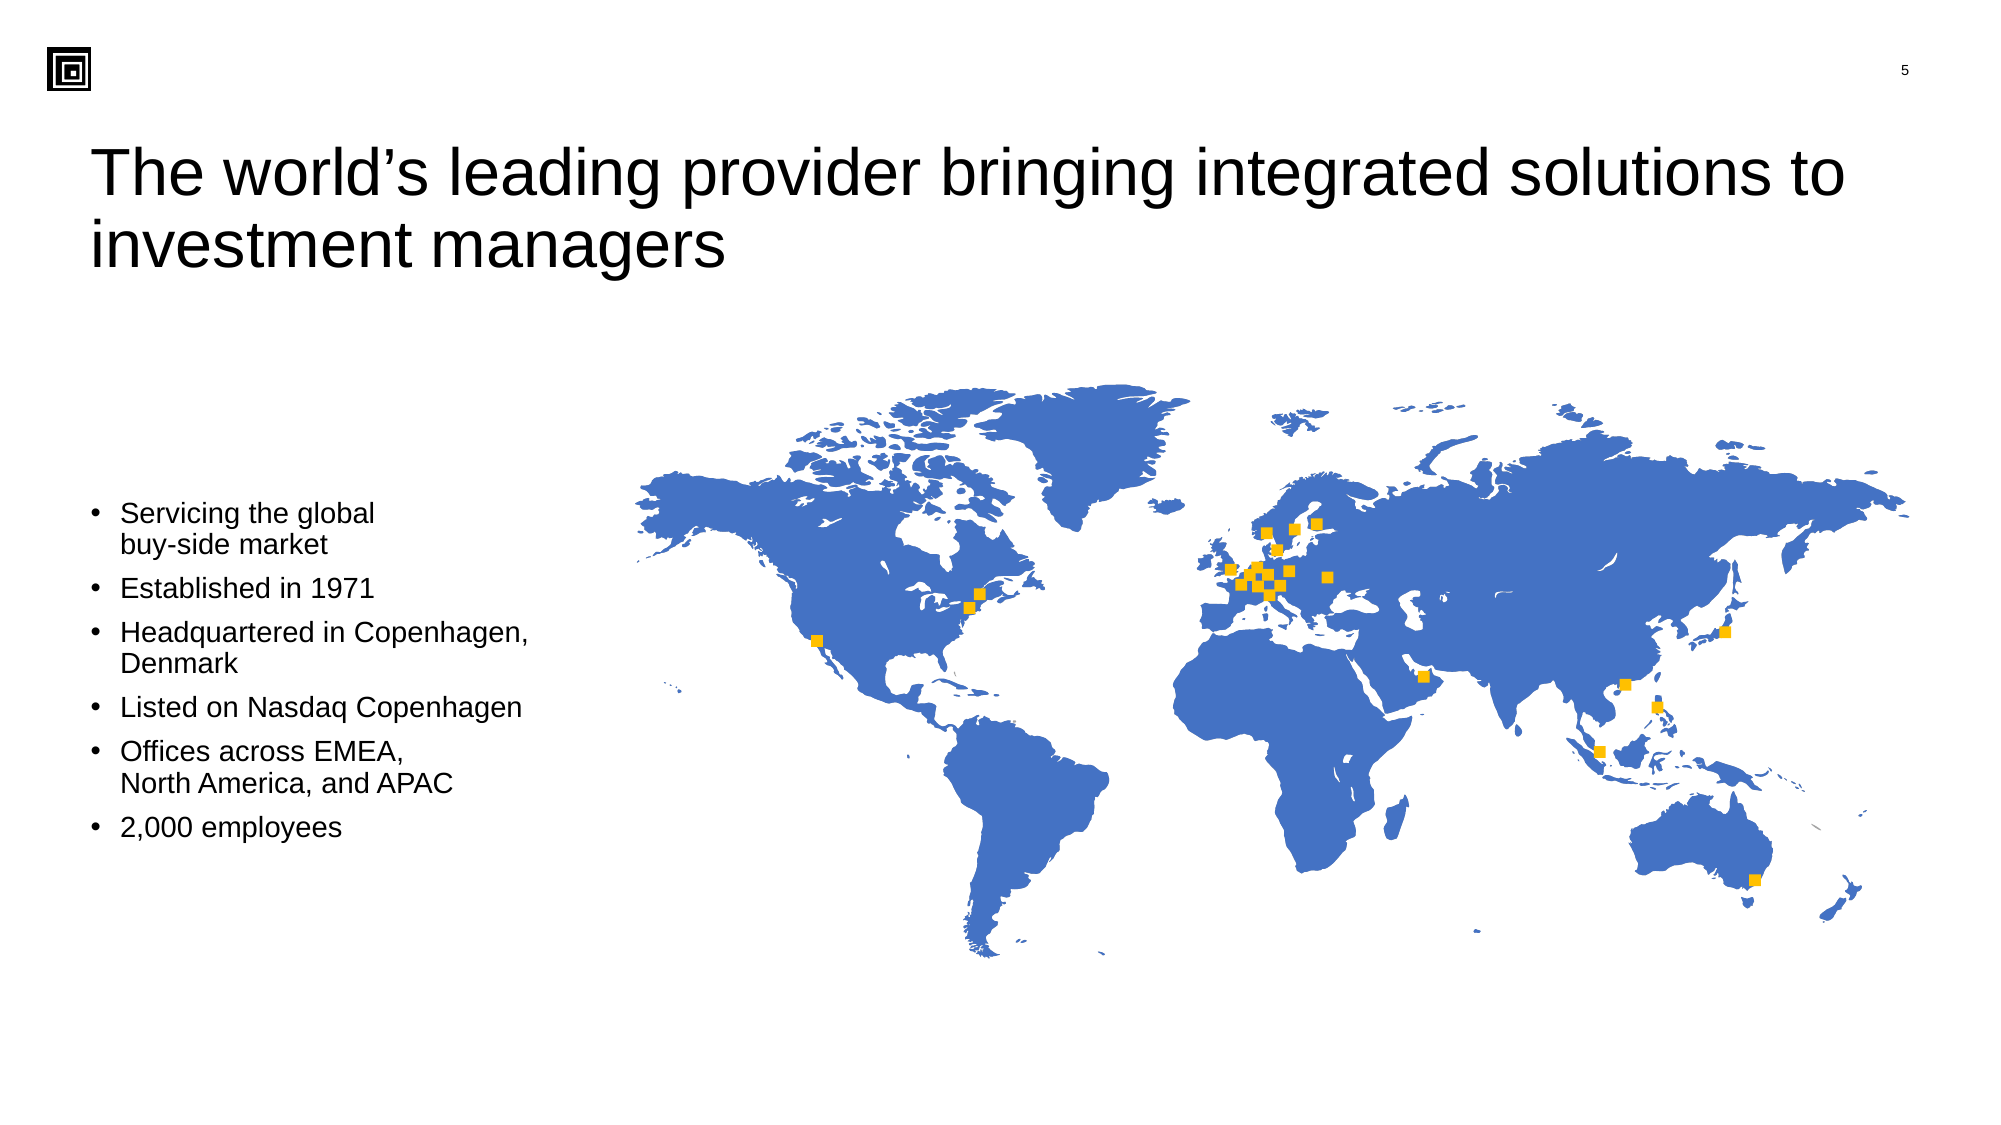

# The world’s leading provider bringing integrated solutions to investment managers

Servicing the global
buy-side market
Established in 1971
Headquartered in Copenhagen,
Denmark
Listed on Nasdaq Copenhagen
Offices across EMEA,
North America, and APAC
2,000 employees​